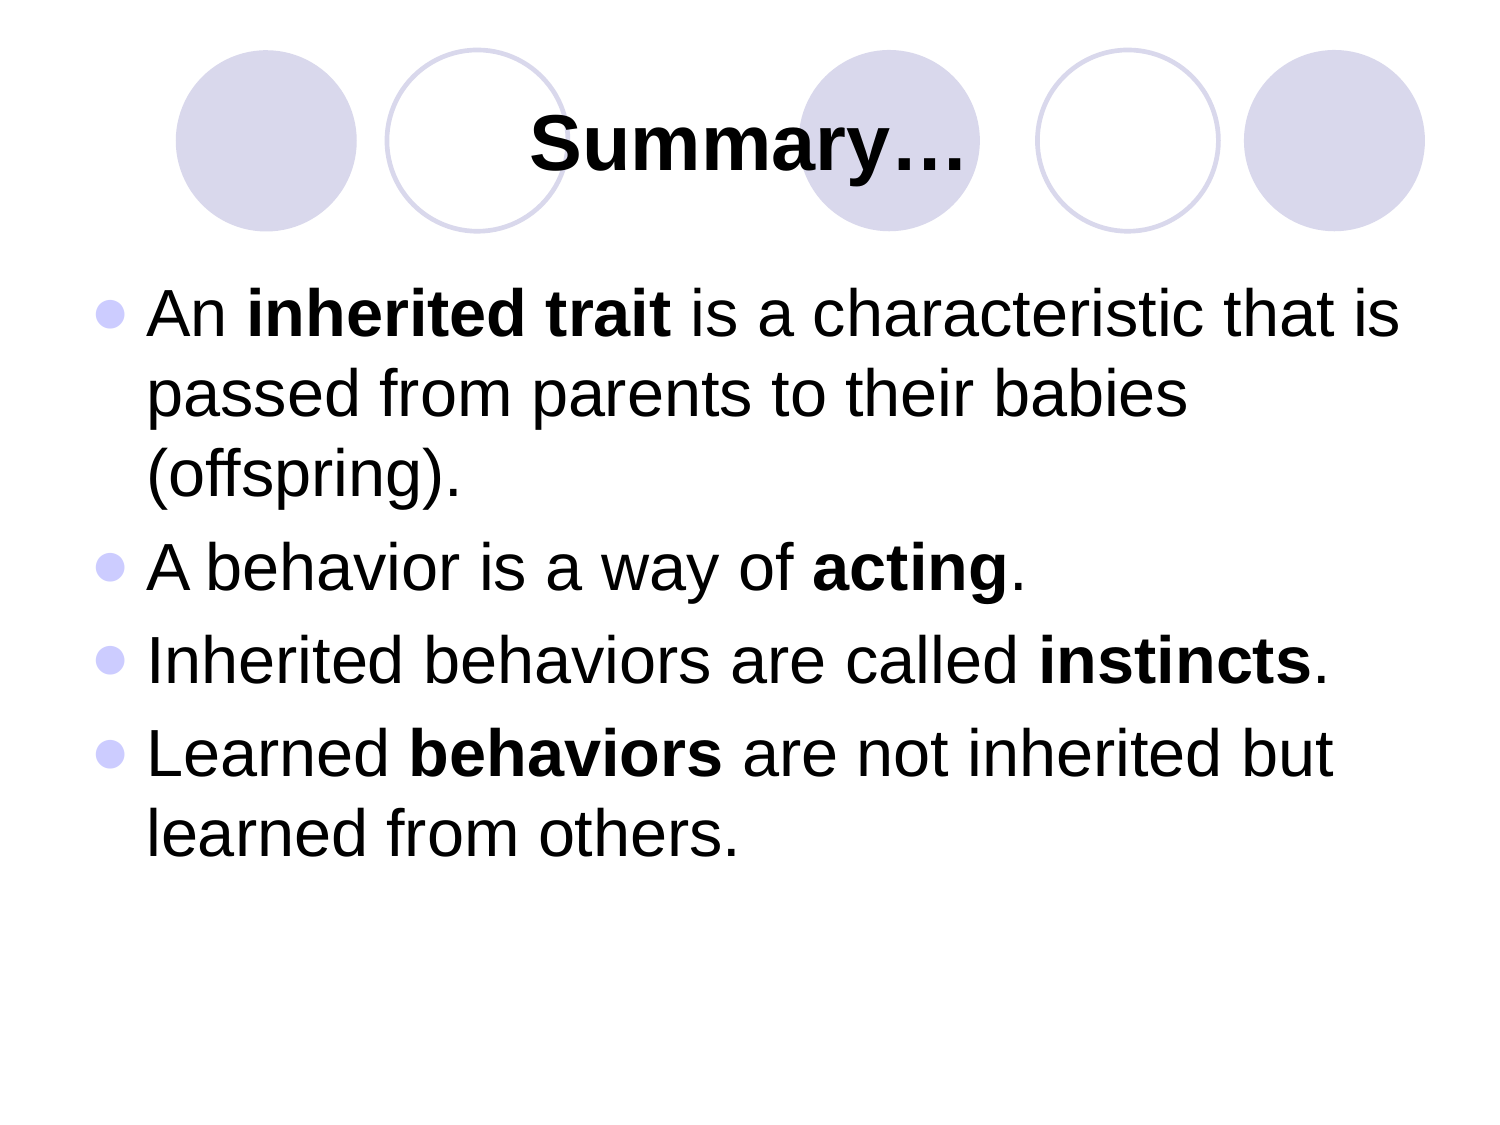

# Summary…
An inherited trait is a characteristic that is passed from parents to their babies (offspring).
A behavior is a way of acting.
Inherited behaviors are called instincts.
Learned behaviors are not inherited but learned from others.